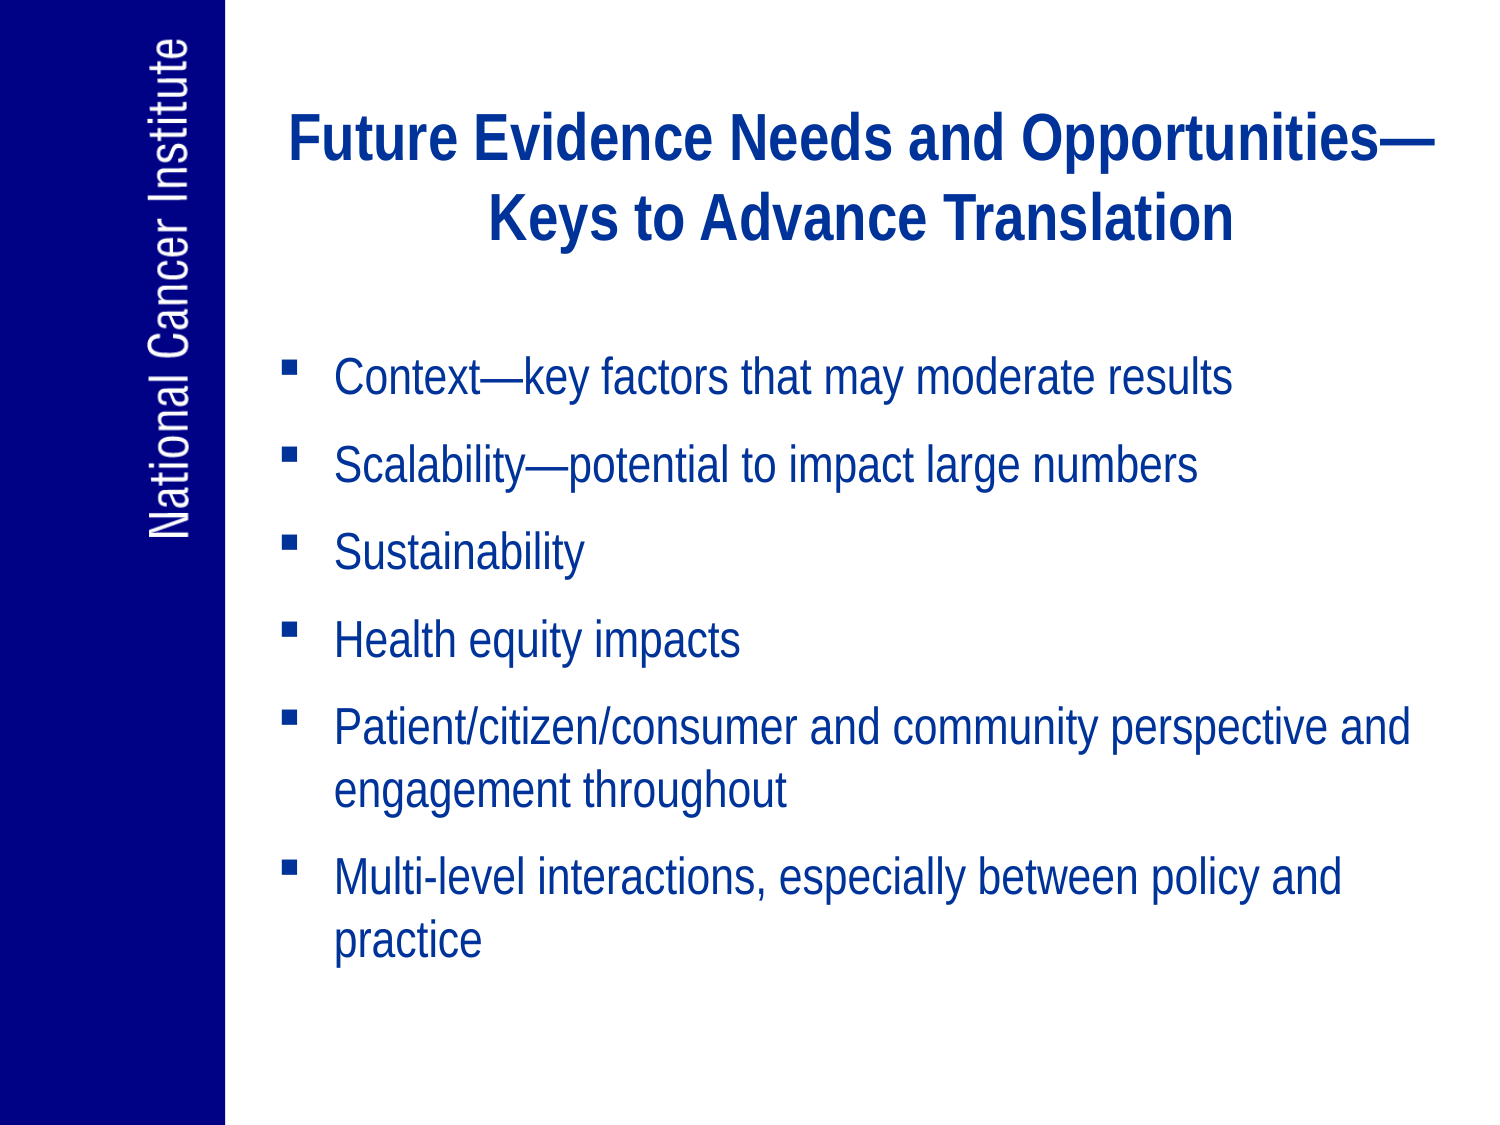

# Future Evidence Needs and Opportunities—Keys to Advance Translation
Context—key factors that may moderate results
Scalability—potential to impact large numbers
Sustainability
Health equity impacts
Patient/citizen/consumer and community perspective and engagement throughout
Multi-level interactions, especially between policy and practice